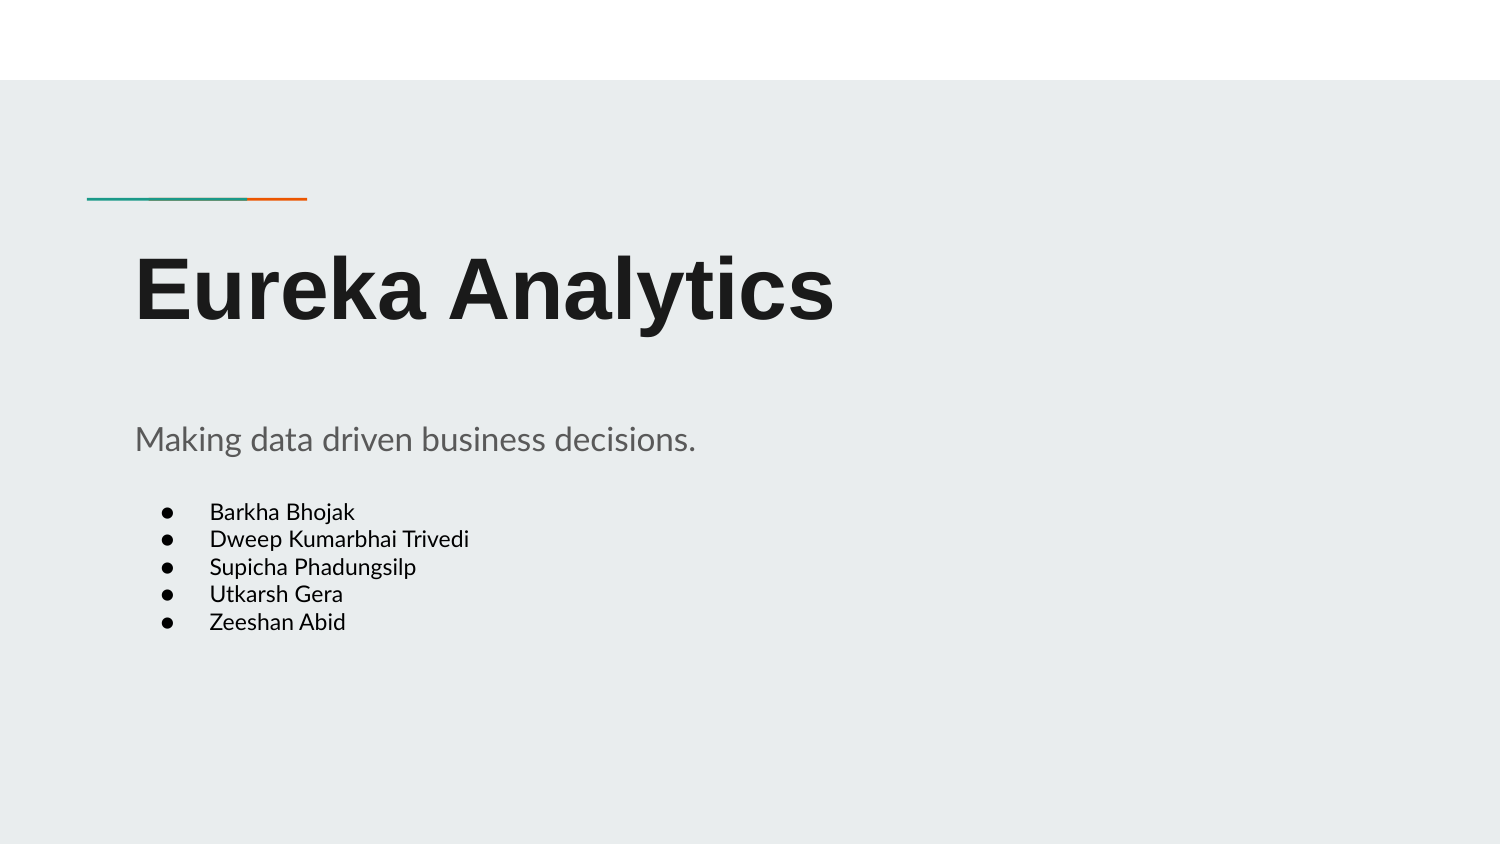

# Eureka Analytics
Making data driven business decisions.

Barkha Bhojak
Dweep Kumarbhai Trivedi
Supicha Phadungsilp
Utkarsh Gera
Zeeshan Abid